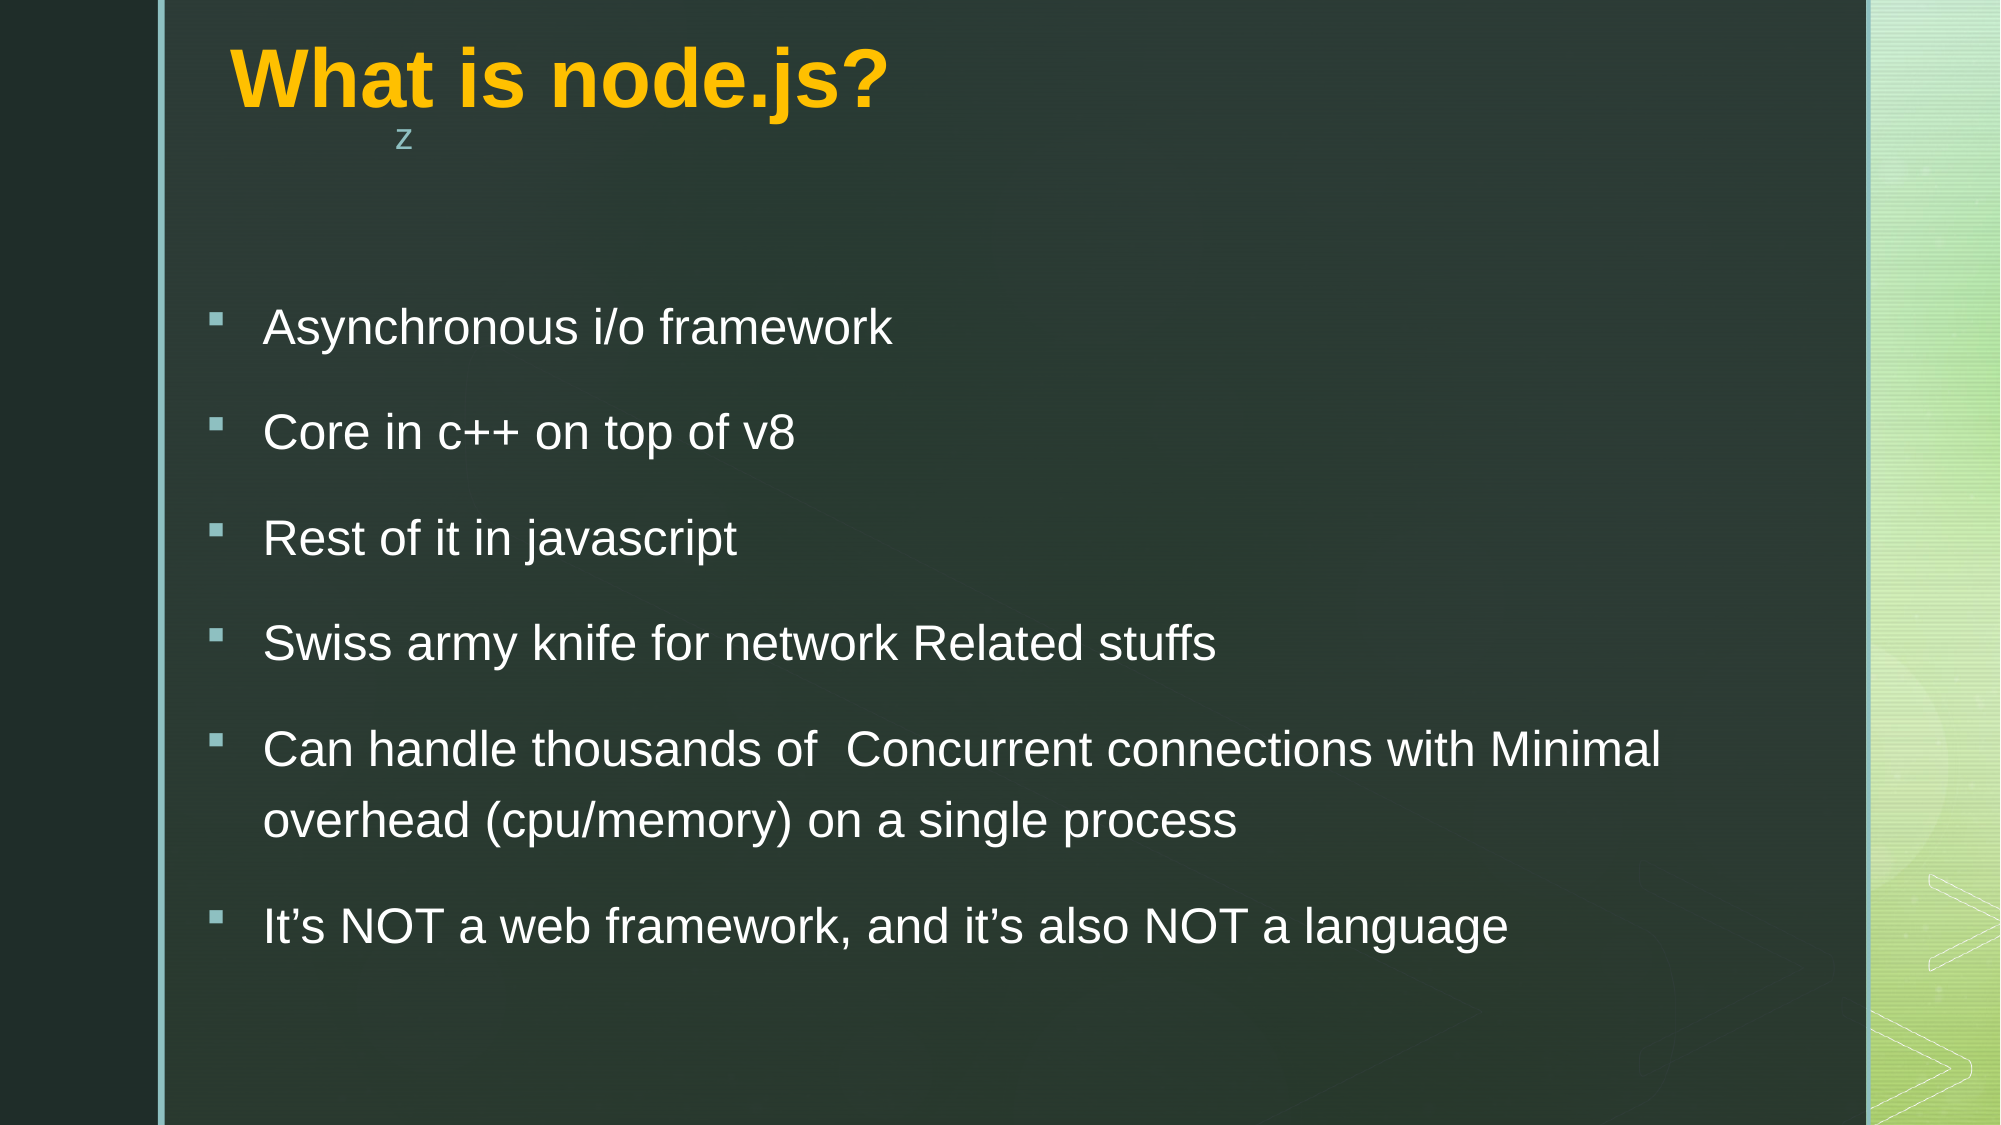

# What is node.js?
Asynchronous i/o framework
Core in c++ on top of v8
Rest of it in javascript
Swiss army knife for network Related stuffs
Can handle thousands of  Concurrent connections with Minimal overhead (cpu/memory) on a single process
It’s NOT a web framework, and it’s also NOT a language